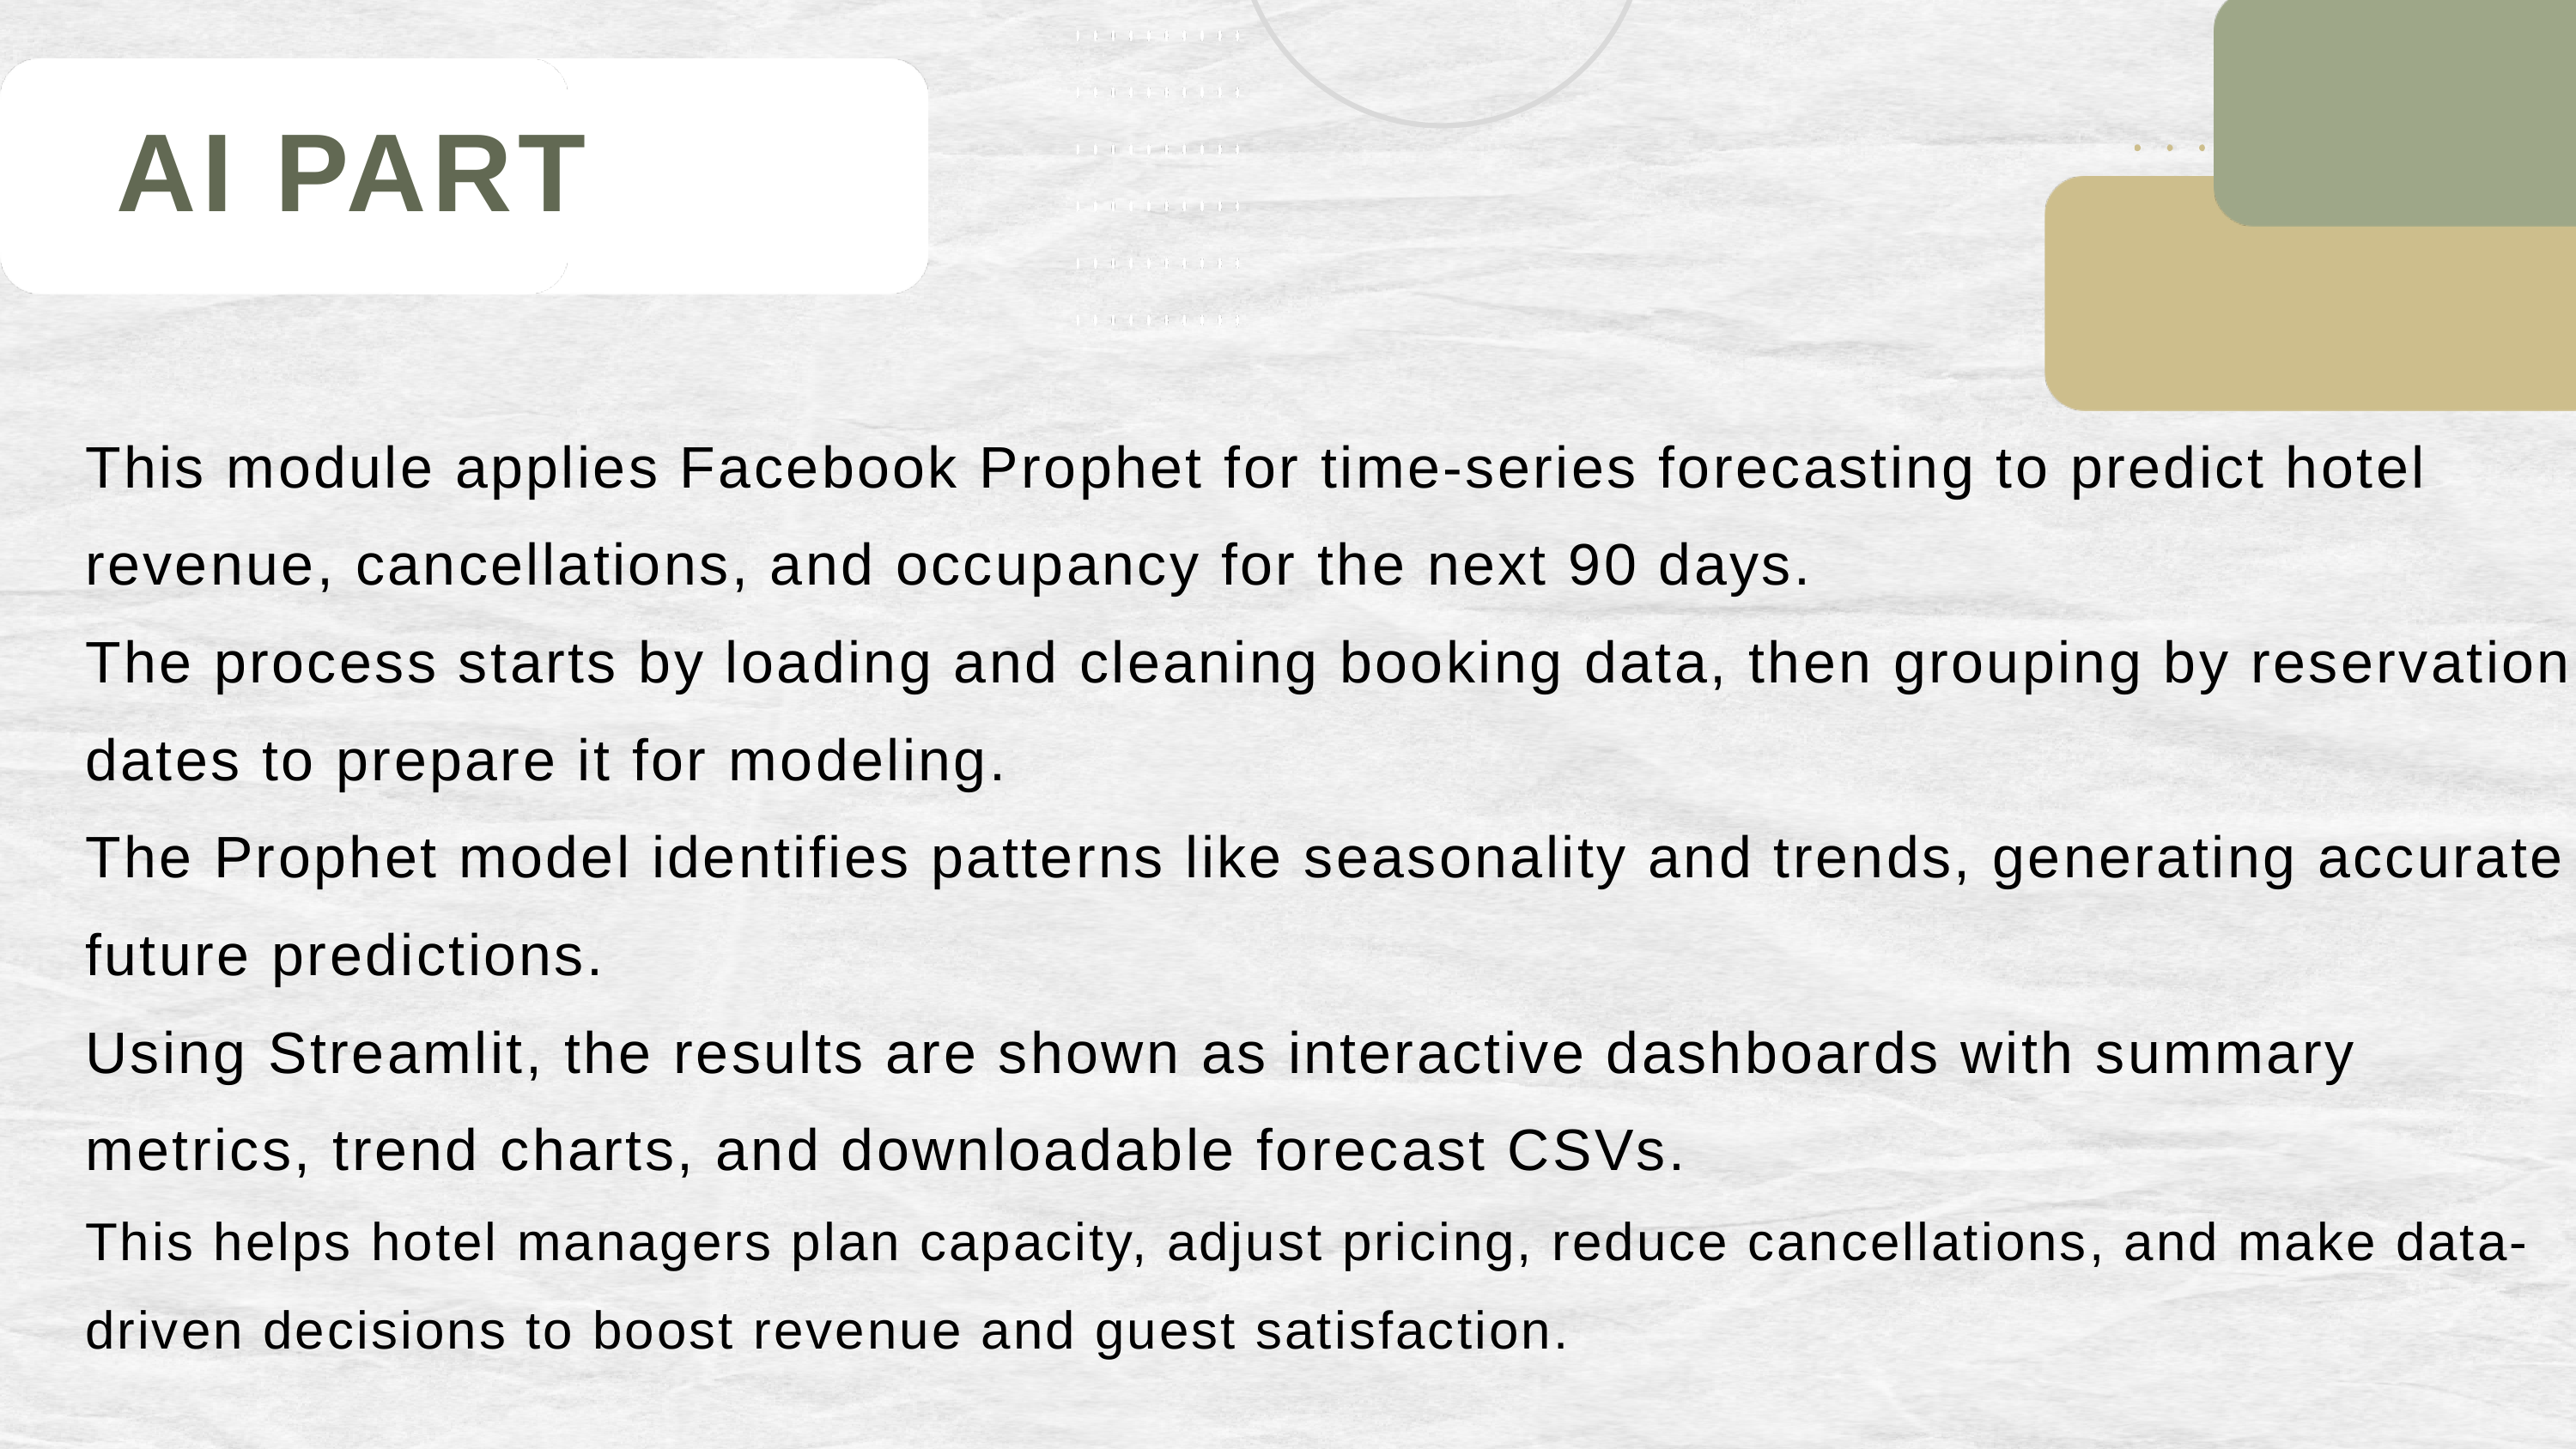

AI PART

This module applies Facebook Prophet for time-series forecasting to predict hotel revenue, cancellations, and occupancy for the next 90 days.
The process starts by loading and cleaning booking data, then grouping by reservation dates to prepare it for modeling.
The Prophet model identifies patterns like seasonality and trends, generating accurate future predictions.
Using Streamlit, the results are shown as interactive dashboards with summary metrics, trend charts, and downloadable forecast CSVs.
This helps hotel managers plan capacity, adjust pricing, reduce cancellations, and make data-driven decisions to boost revenue and guest satisfaction.